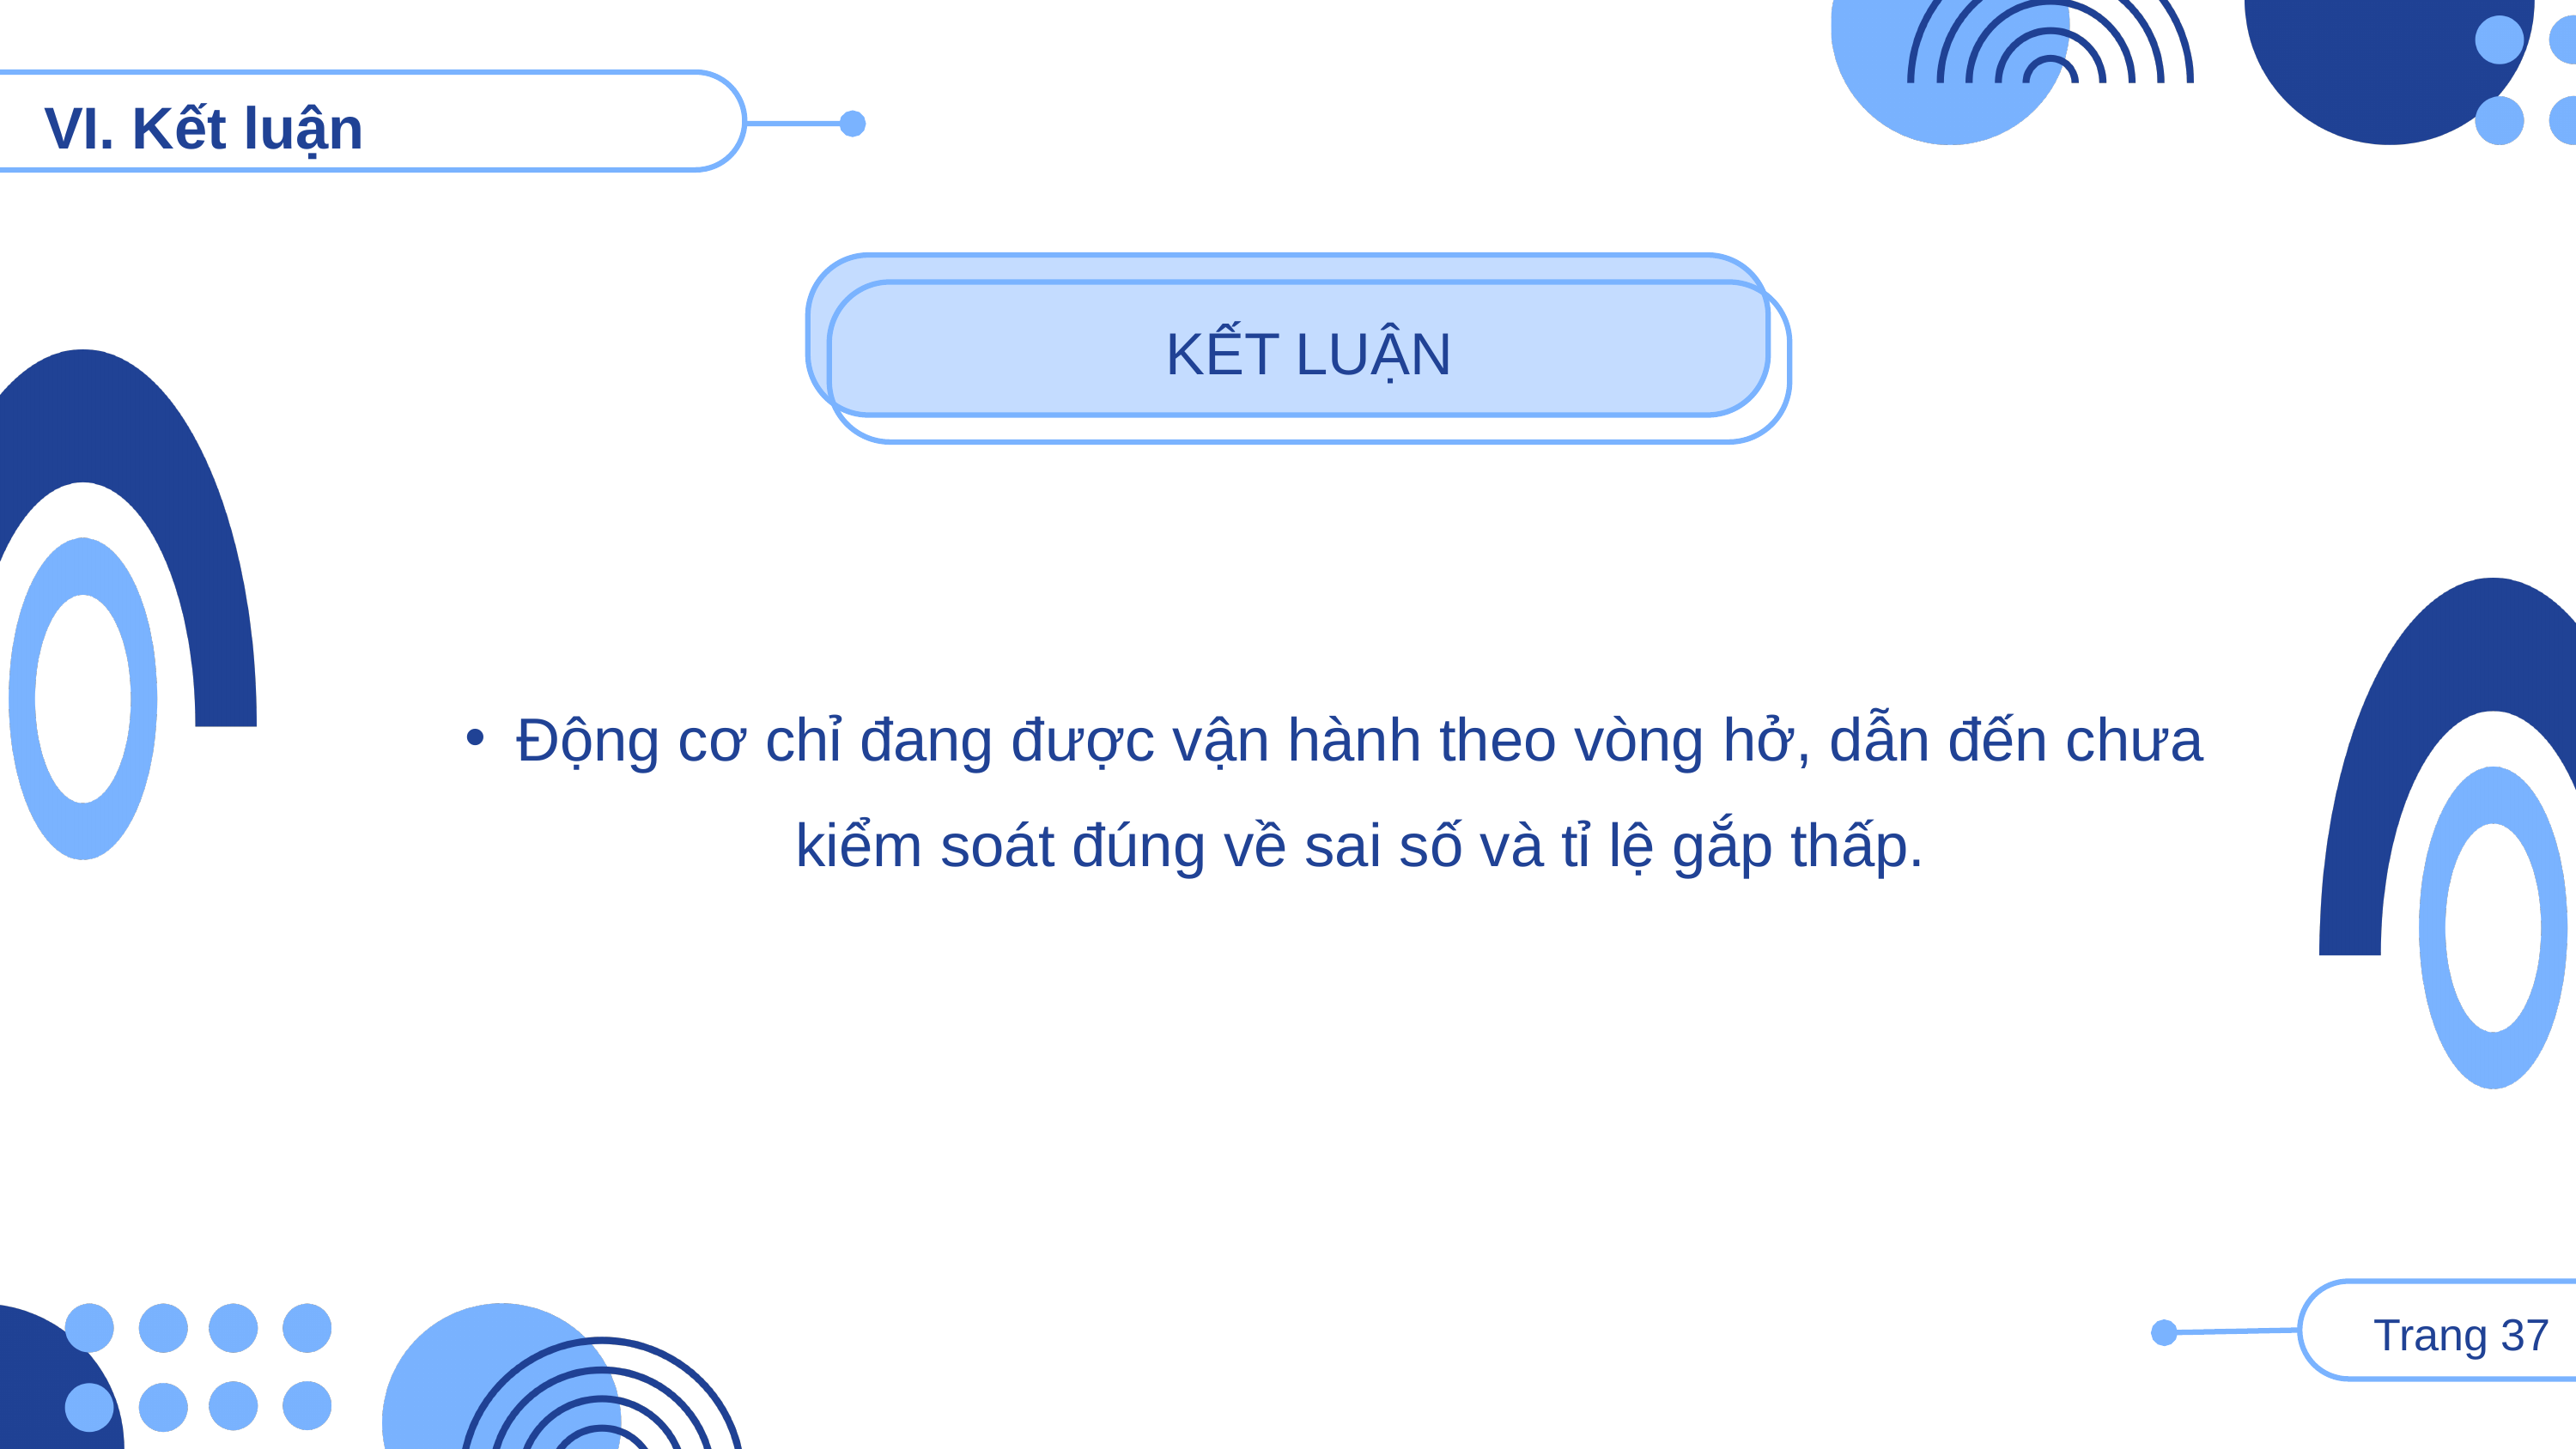

VI. Kết luận

KẾT LUẬN

Động cơ chỉ đang được vận hành theo vòng hở, dẫn đến chưa kiểm soát đúng về sai số và tỉ lệ gắp thấp.

 Trang 37